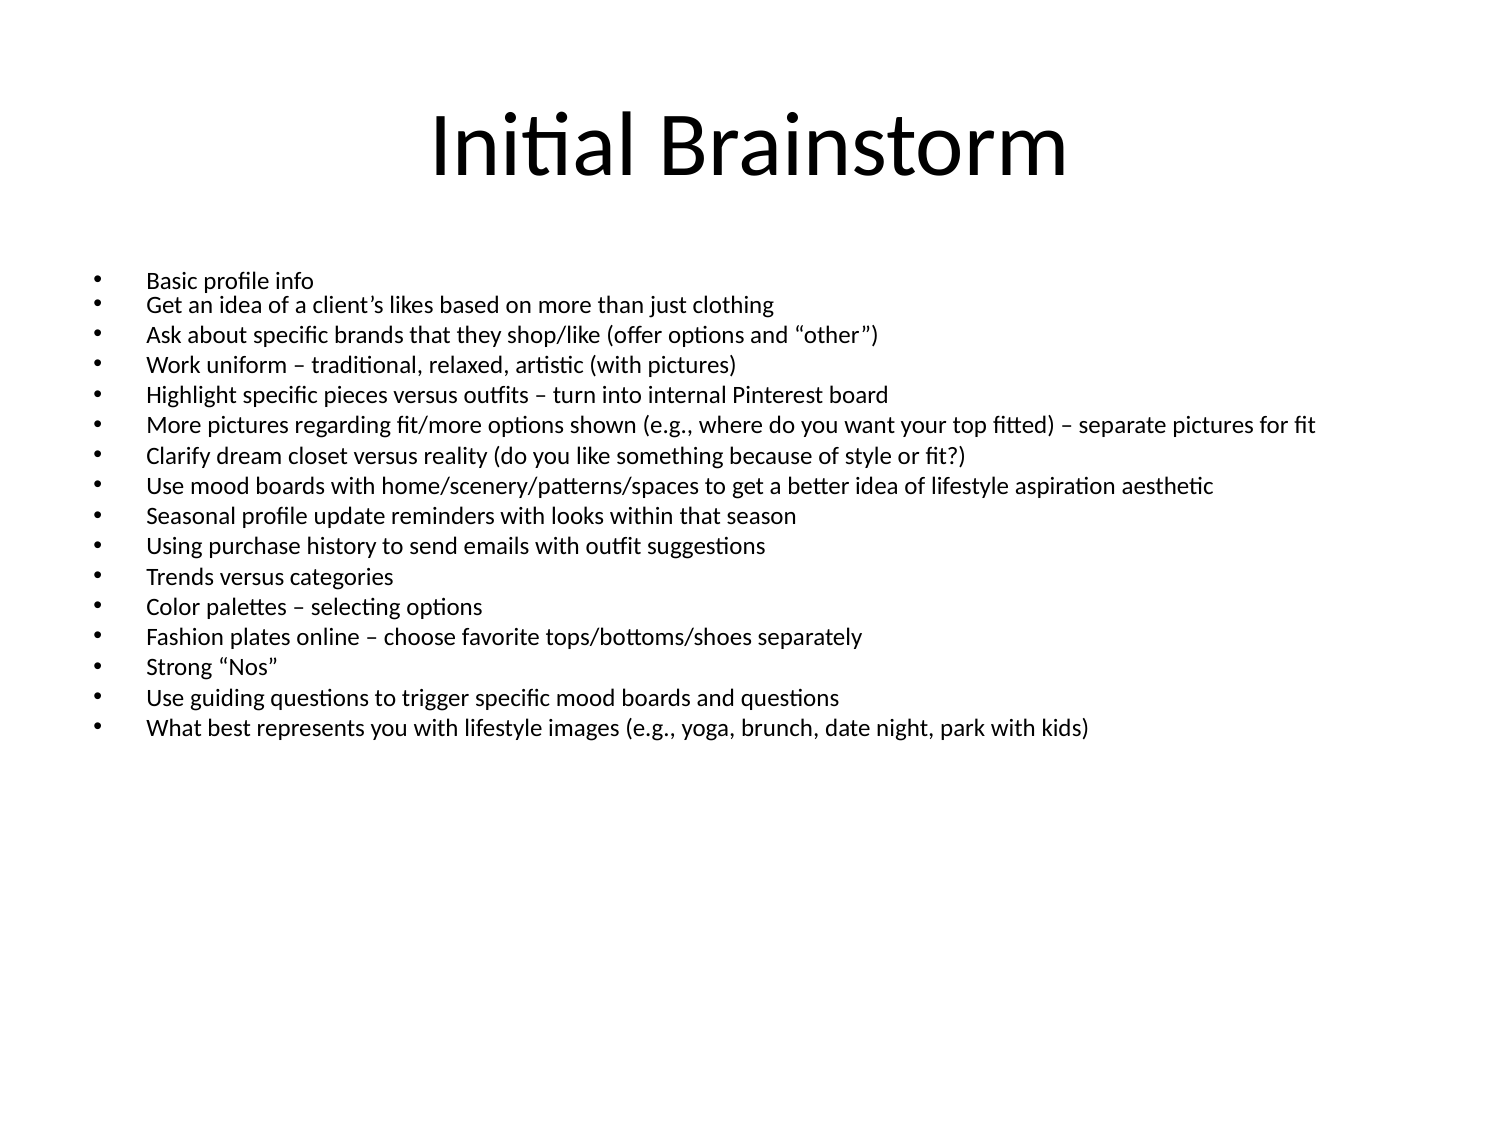

# Initial Brainstorm
Basic profile info
Get an idea of a client’s likes based on more than just clothing
Ask about specific brands that they shop/like (offer options and “other”)
Work uniform – traditional, relaxed, artistic (with pictures)
Highlight specific pieces versus outfits – turn into internal Pinterest board
More pictures regarding fit/more options shown (e.g., where do you want your top fitted) – separate pictures for fit
Clarify dream closet versus reality (do you like something because of style or fit?)
Use mood boards with home/scenery/patterns/spaces to get a better idea of lifestyle aspiration aesthetic
Seasonal profile update reminders with looks within that season
Using purchase history to send emails with outfit suggestions
Trends versus categories
Color palettes – selecting options
Fashion plates online – choose favorite tops/bottoms/shoes separately
Strong “Nos”
Use guiding questions to trigger specific mood boards and questions
What best represents you with lifestyle images (e.g., yoga, brunch, date night, park with kids)